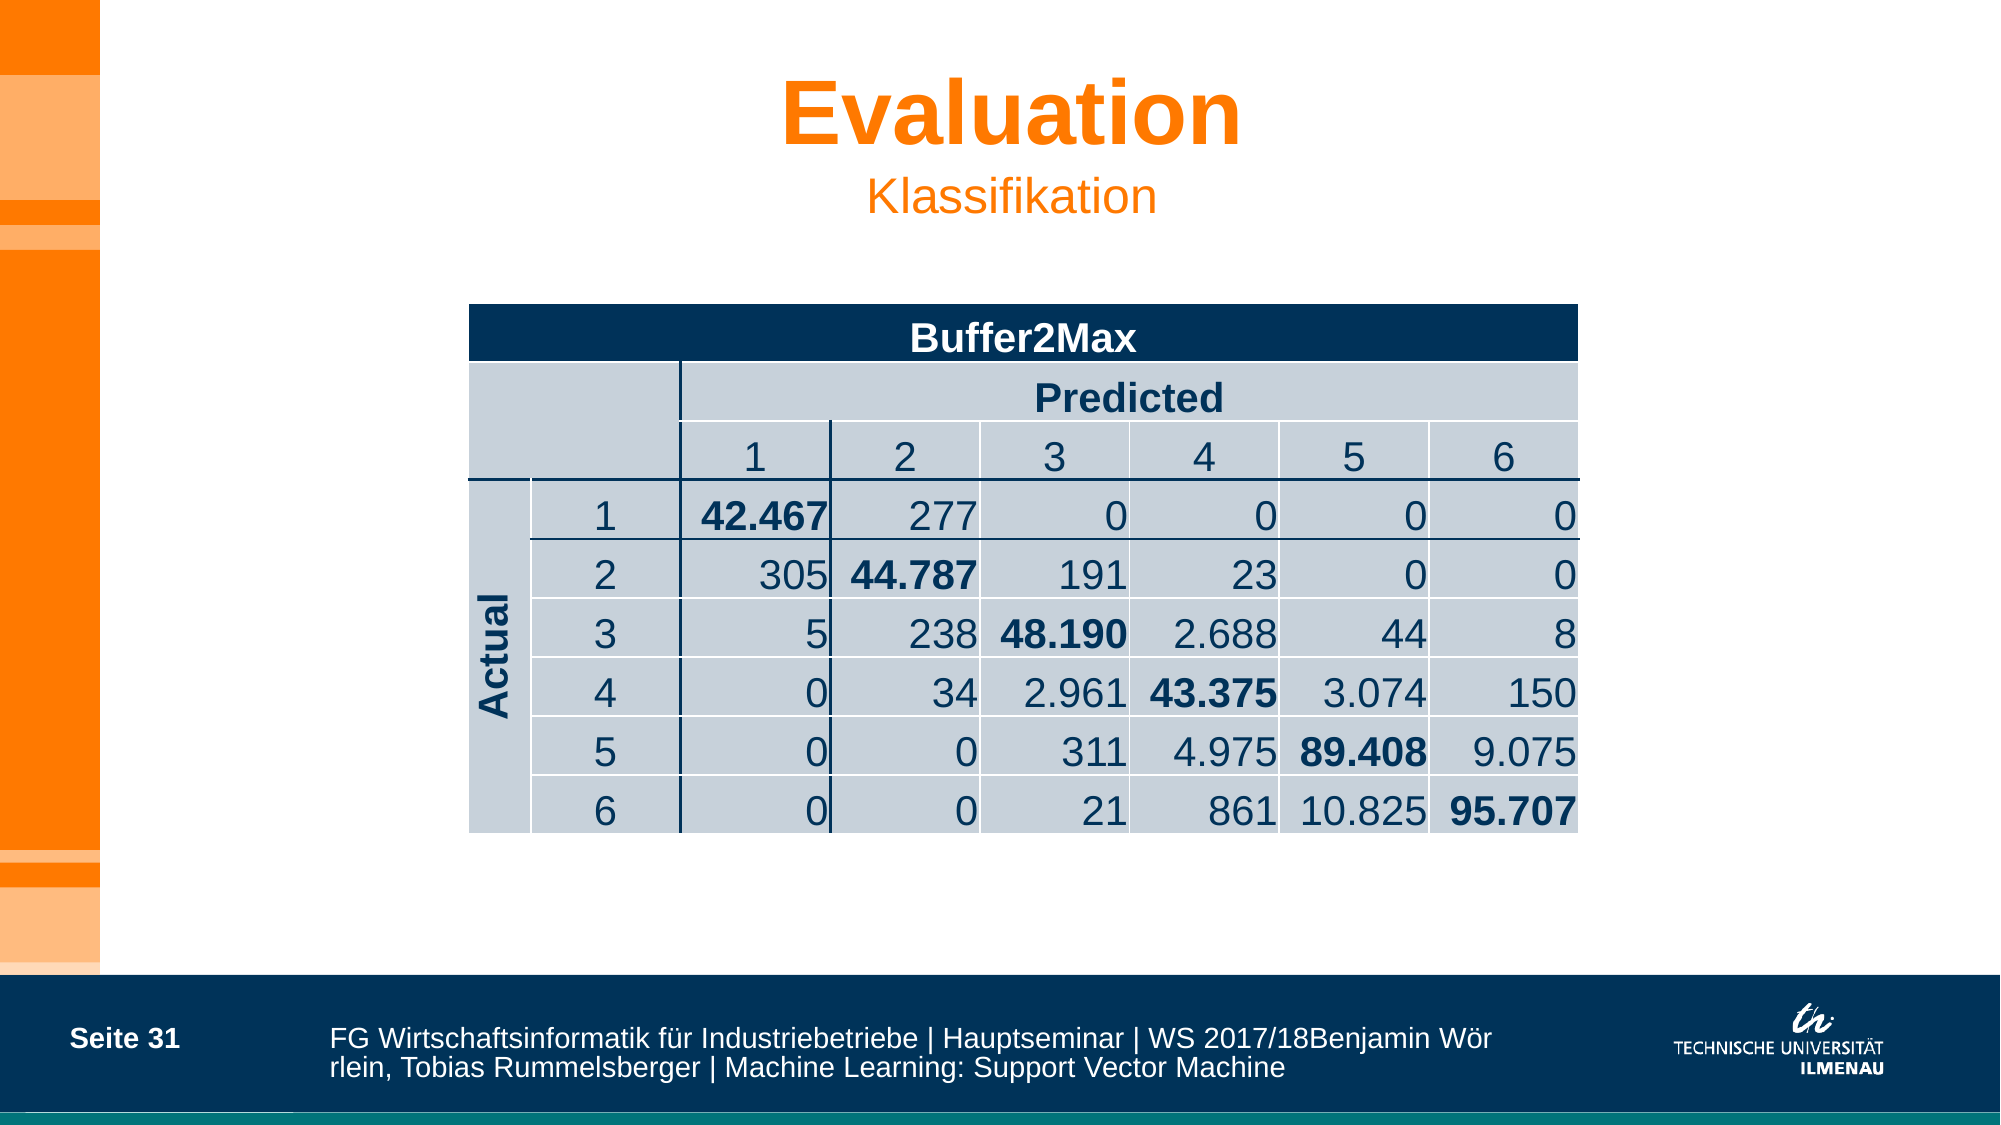

# Evaluation Klassifikation
| Buffer2Max |  |  |  |  |  |  |  |
| --- | --- | --- | --- | --- | --- | --- | --- |
|  |  | Predicted |  |  |  |  |  |
|  |  | 1 | 2 | 3 | 4 | 5 | 6 |
| Actual | 1 | 42.467 | 277 | 0 | 0 | 0 | 0 |
|  | 2 | 305 | 44.787 | 191 | 23 | 0 | 0 |
|  | 3 | 5 | 238 | 48.190 | 2.688 | 44 | 8 |
|  | 4 | 0 | 34 | 2.961 | 43.375 | 3.074 | 150 |
|  | 5 | 0 | 0 | 311 | 4.975 | 89.408 | 9.075 |
|  | 6 | 0 | 0 | 21 | 861 | 10.825 | 95.707 |
Seite 31
FG Wirtschaftsinformatik für Industriebetriebe | Hauptseminar | WS 2017/18
Benjamin Wörrlein, Tobias Rummelsberger | Machine Learning: Support Vector Machine